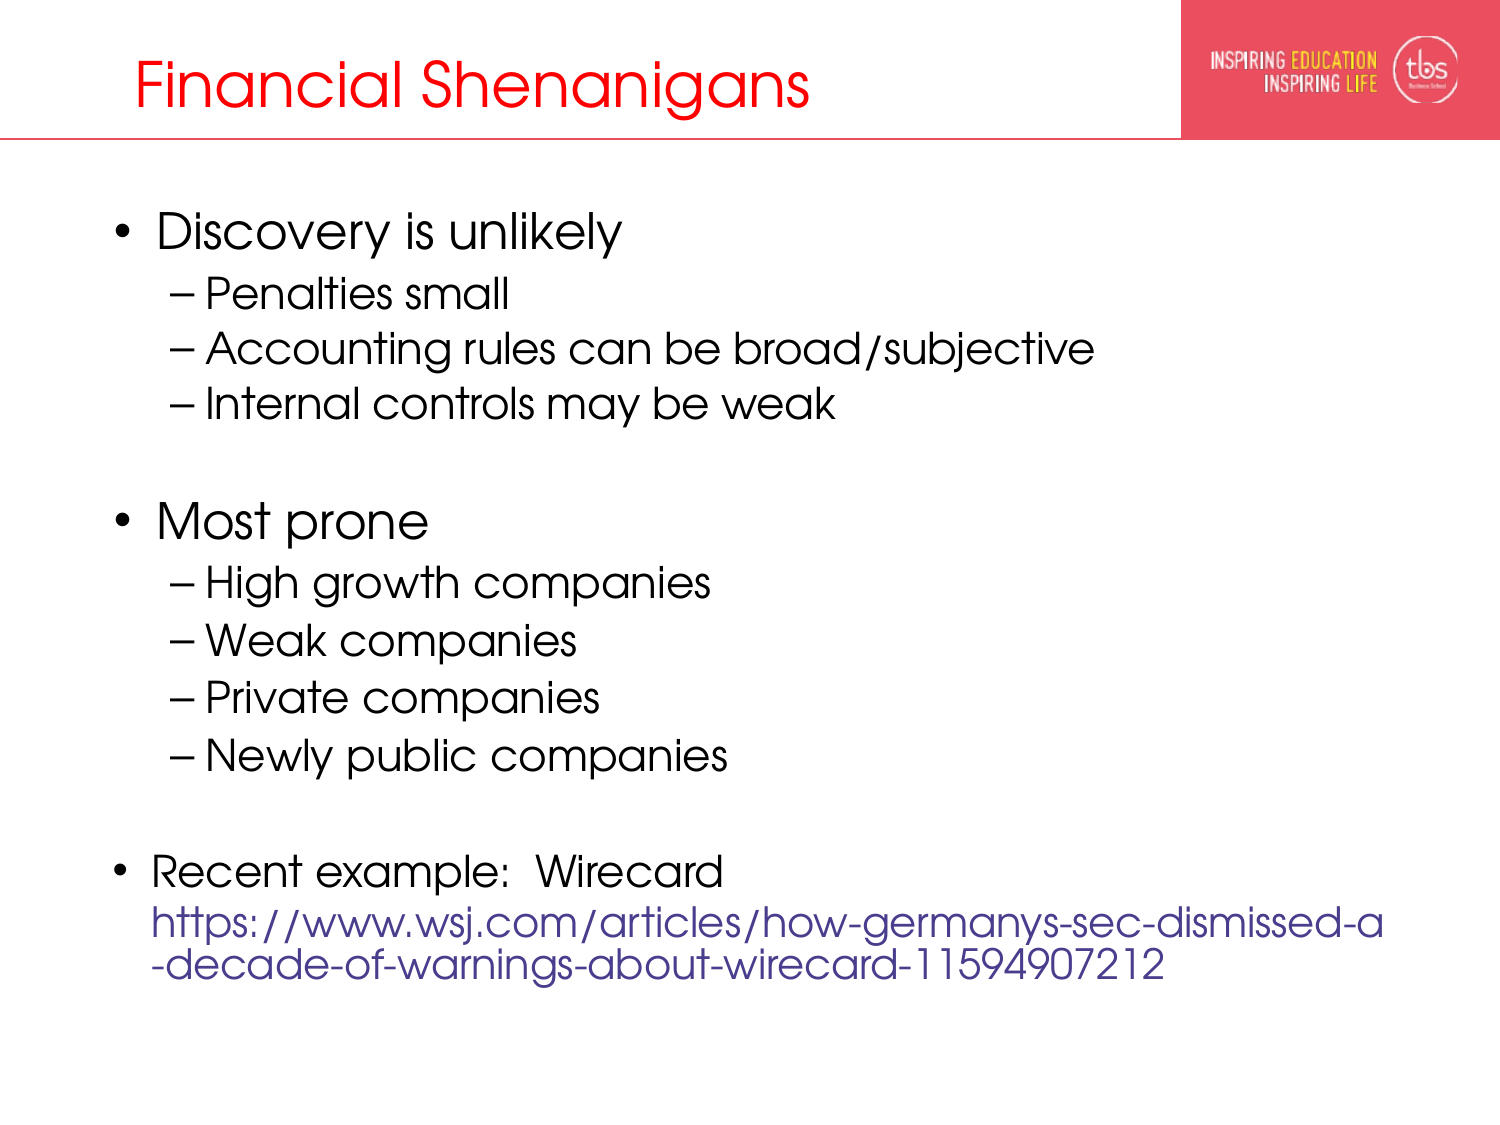

# Financial Shenanigans
Discovery is unlikely
Penalties small
Accounting rules can be broad/subjective
Internal controls may be weak

Most prone
High growth companies
Weak companies
Private companies
Newly public companies

Recent example:  Wirecard
https://www.wsj.com/articles/how-germanys-sec-dismissed-a-decade-of-warnings-about-wirecard-11594907212